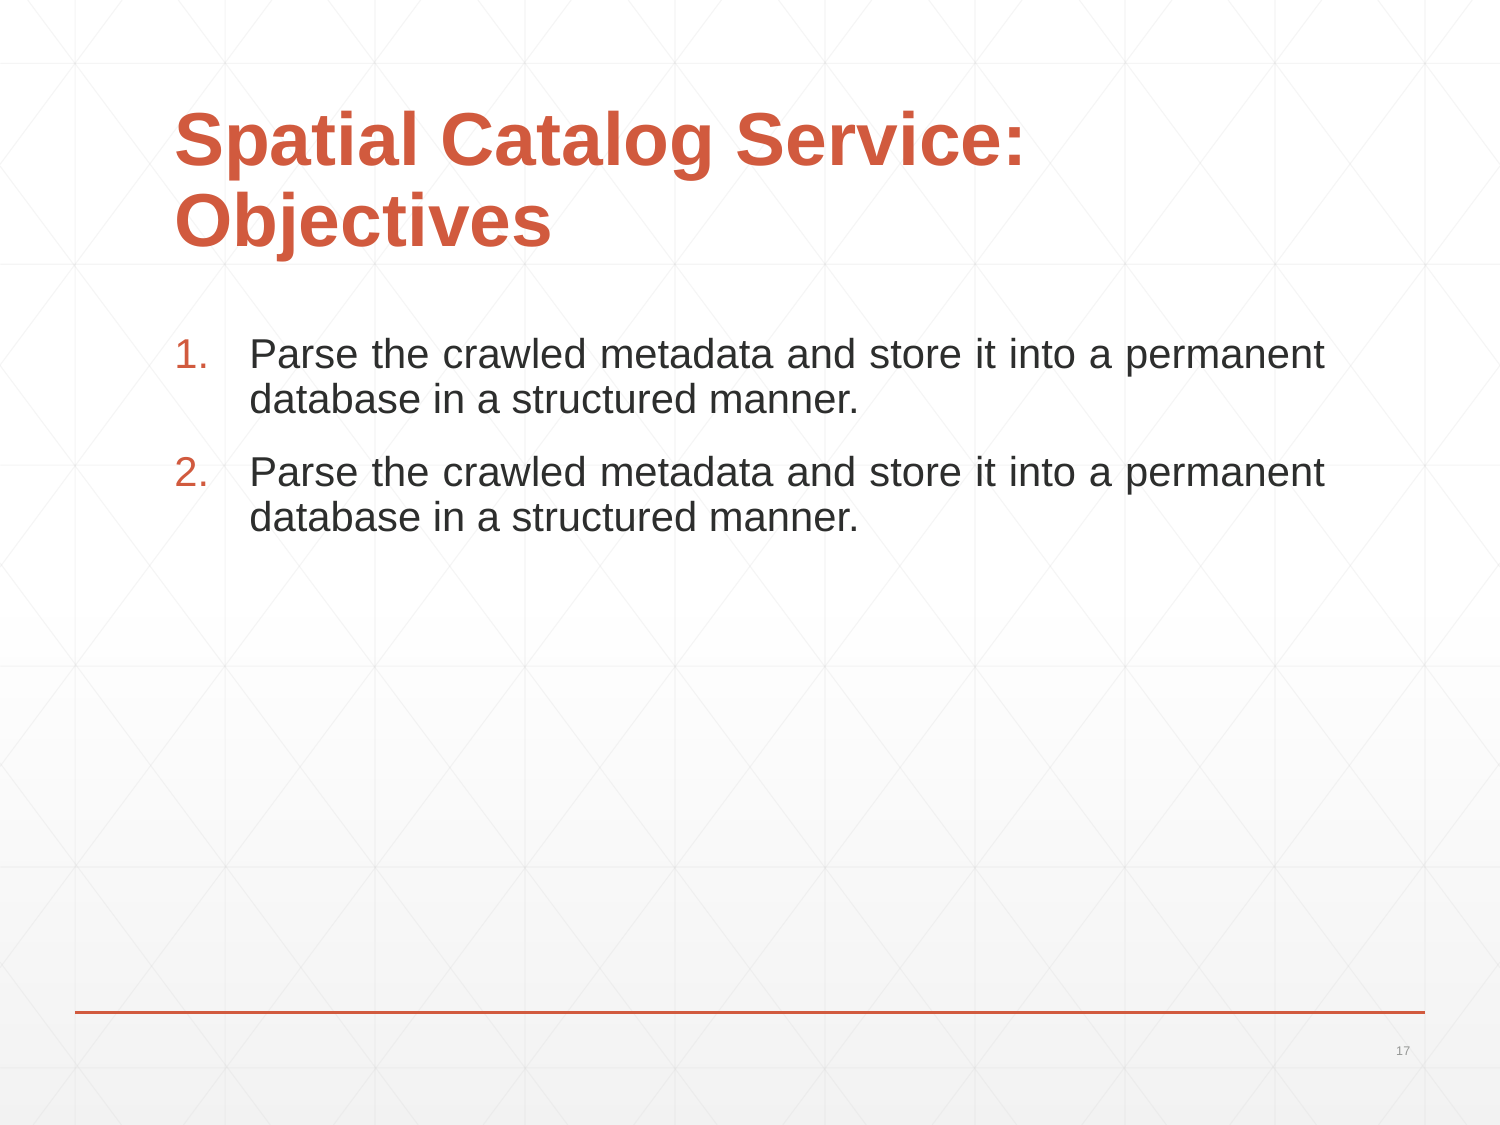

# Spatial Catalog Service: Objectives
Parse the crawled metadata and store it into a permanent database in a structured manner.
Parse the crawled metadata and store it into a permanent database in a structured manner.

17